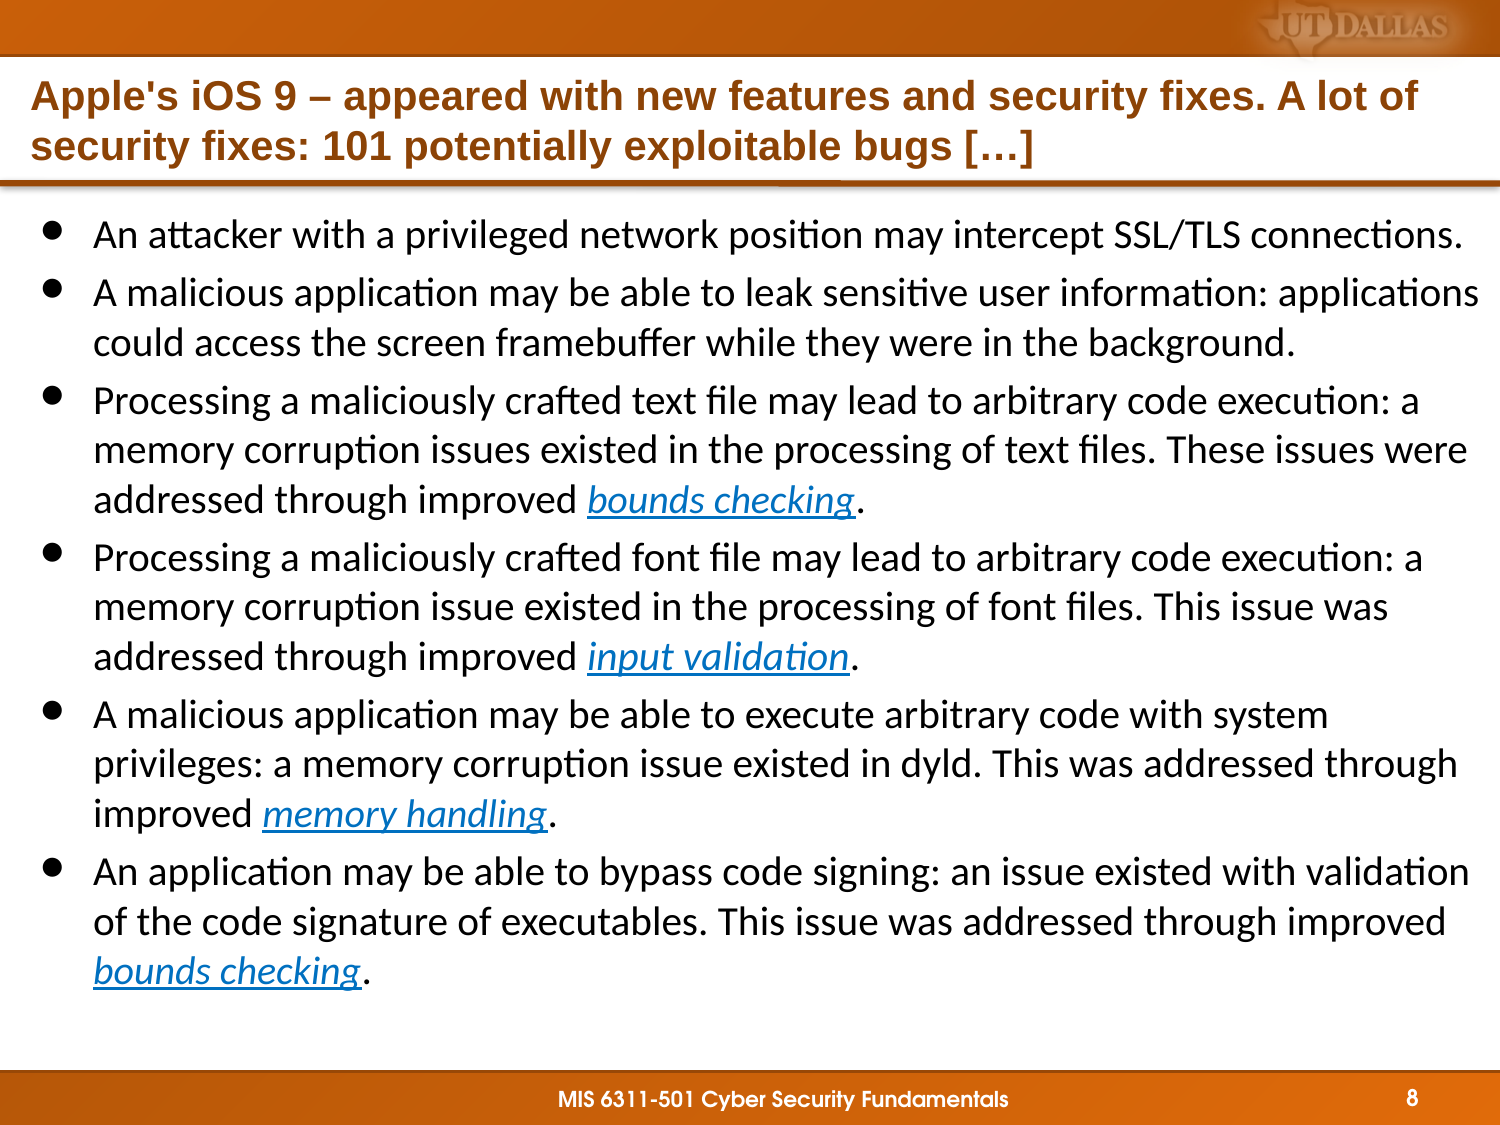

# Apple's iOS 9 – appeared with new features and security fixes. A lot of security fixes: 101 potentially exploitable bugs […]
An attacker with a privileged network position may intercept SSL/TLS connections.
A malicious application may be able to leak sensitive user information: applications could access the screen framebuffer while they were in the background.
Processing a maliciously crafted text file may lead to arbitrary code execution: a memory corruption issues existed in the processing of text files. These issues were addressed through improved bounds checking.
Processing a maliciously crafted font file may lead to arbitrary code execution: a memory corruption issue existed in the processing of font files. This issue was addressed through improved input validation.
A malicious application may be able to execute arbitrary code with system privileges: a memory corruption issue existed in dyld. This was addressed through improved memory handling.
An application may be able to bypass code signing: an issue existed with validation of the code signature of executables. This issue was addressed through improved bounds checking.

8